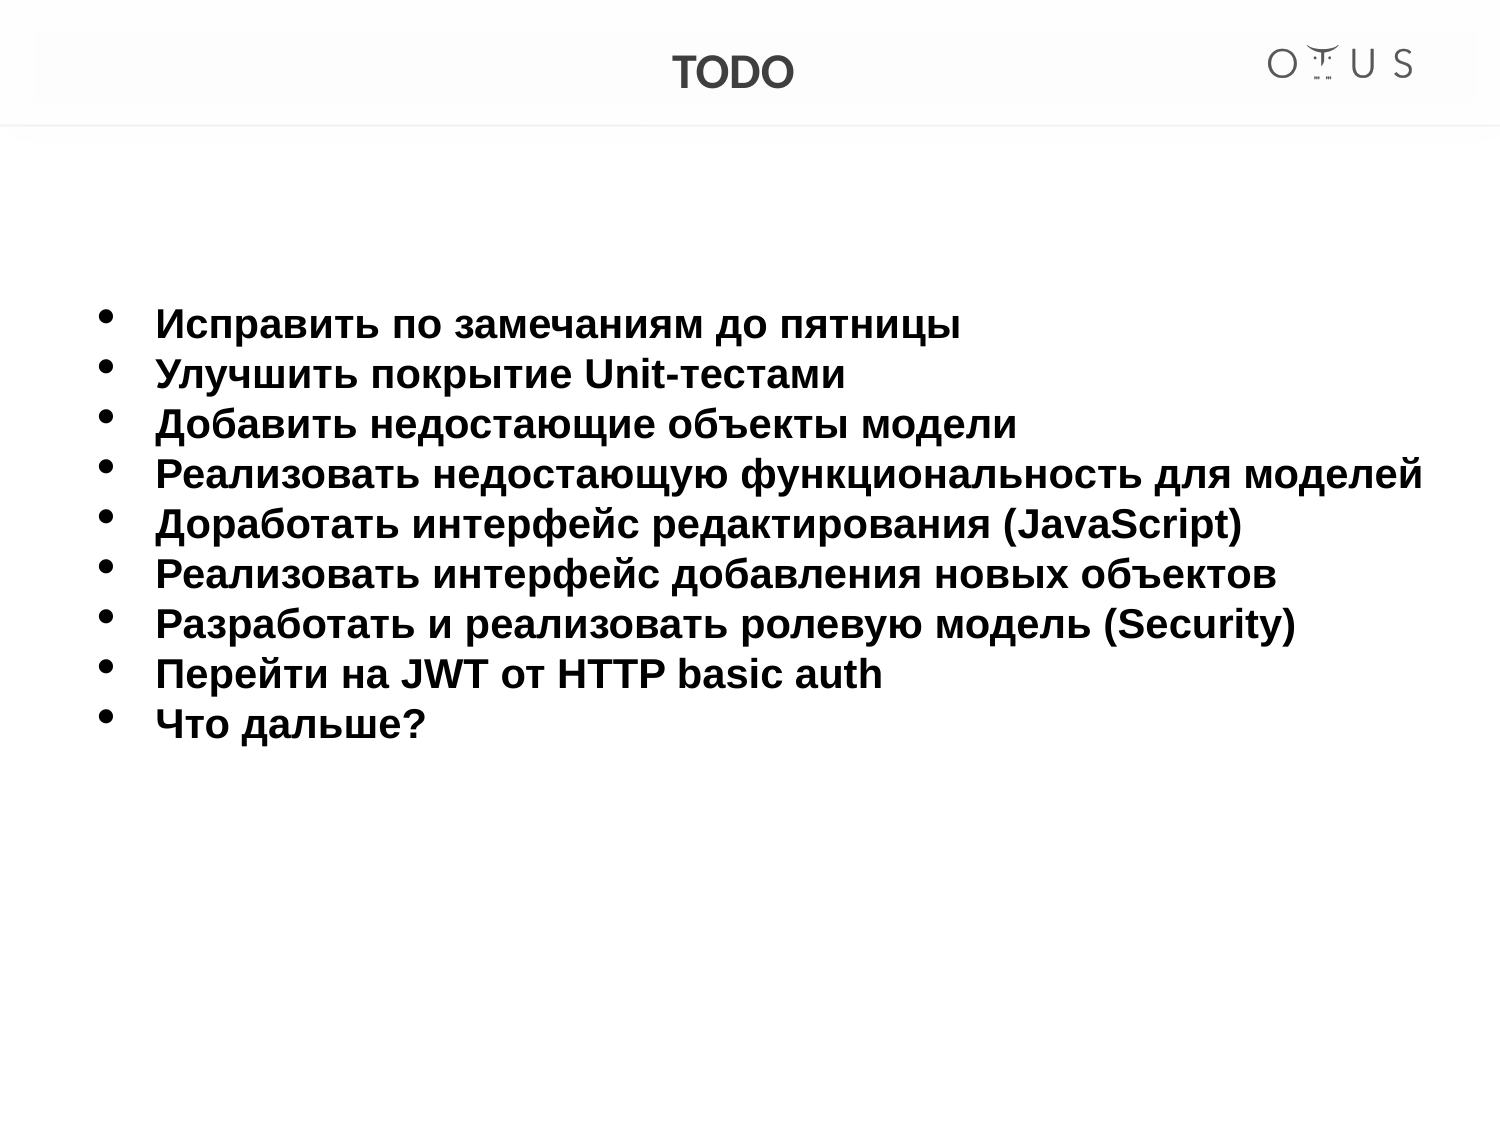

# TODO
Исправить по замечаниям до пятницы
Улучшить покрытие Unit-тестами
Добавить недостающие объекты модели
Реализовать недостающую функциональность для моделей
Доработать интерфейс редактирования (JavaScript)
Реализовать интерфейс добавления новых объектов
Разработать и реализовать ролевую модель (Security)
Перейти на JWT от HTTP basic auth
Что дальше?